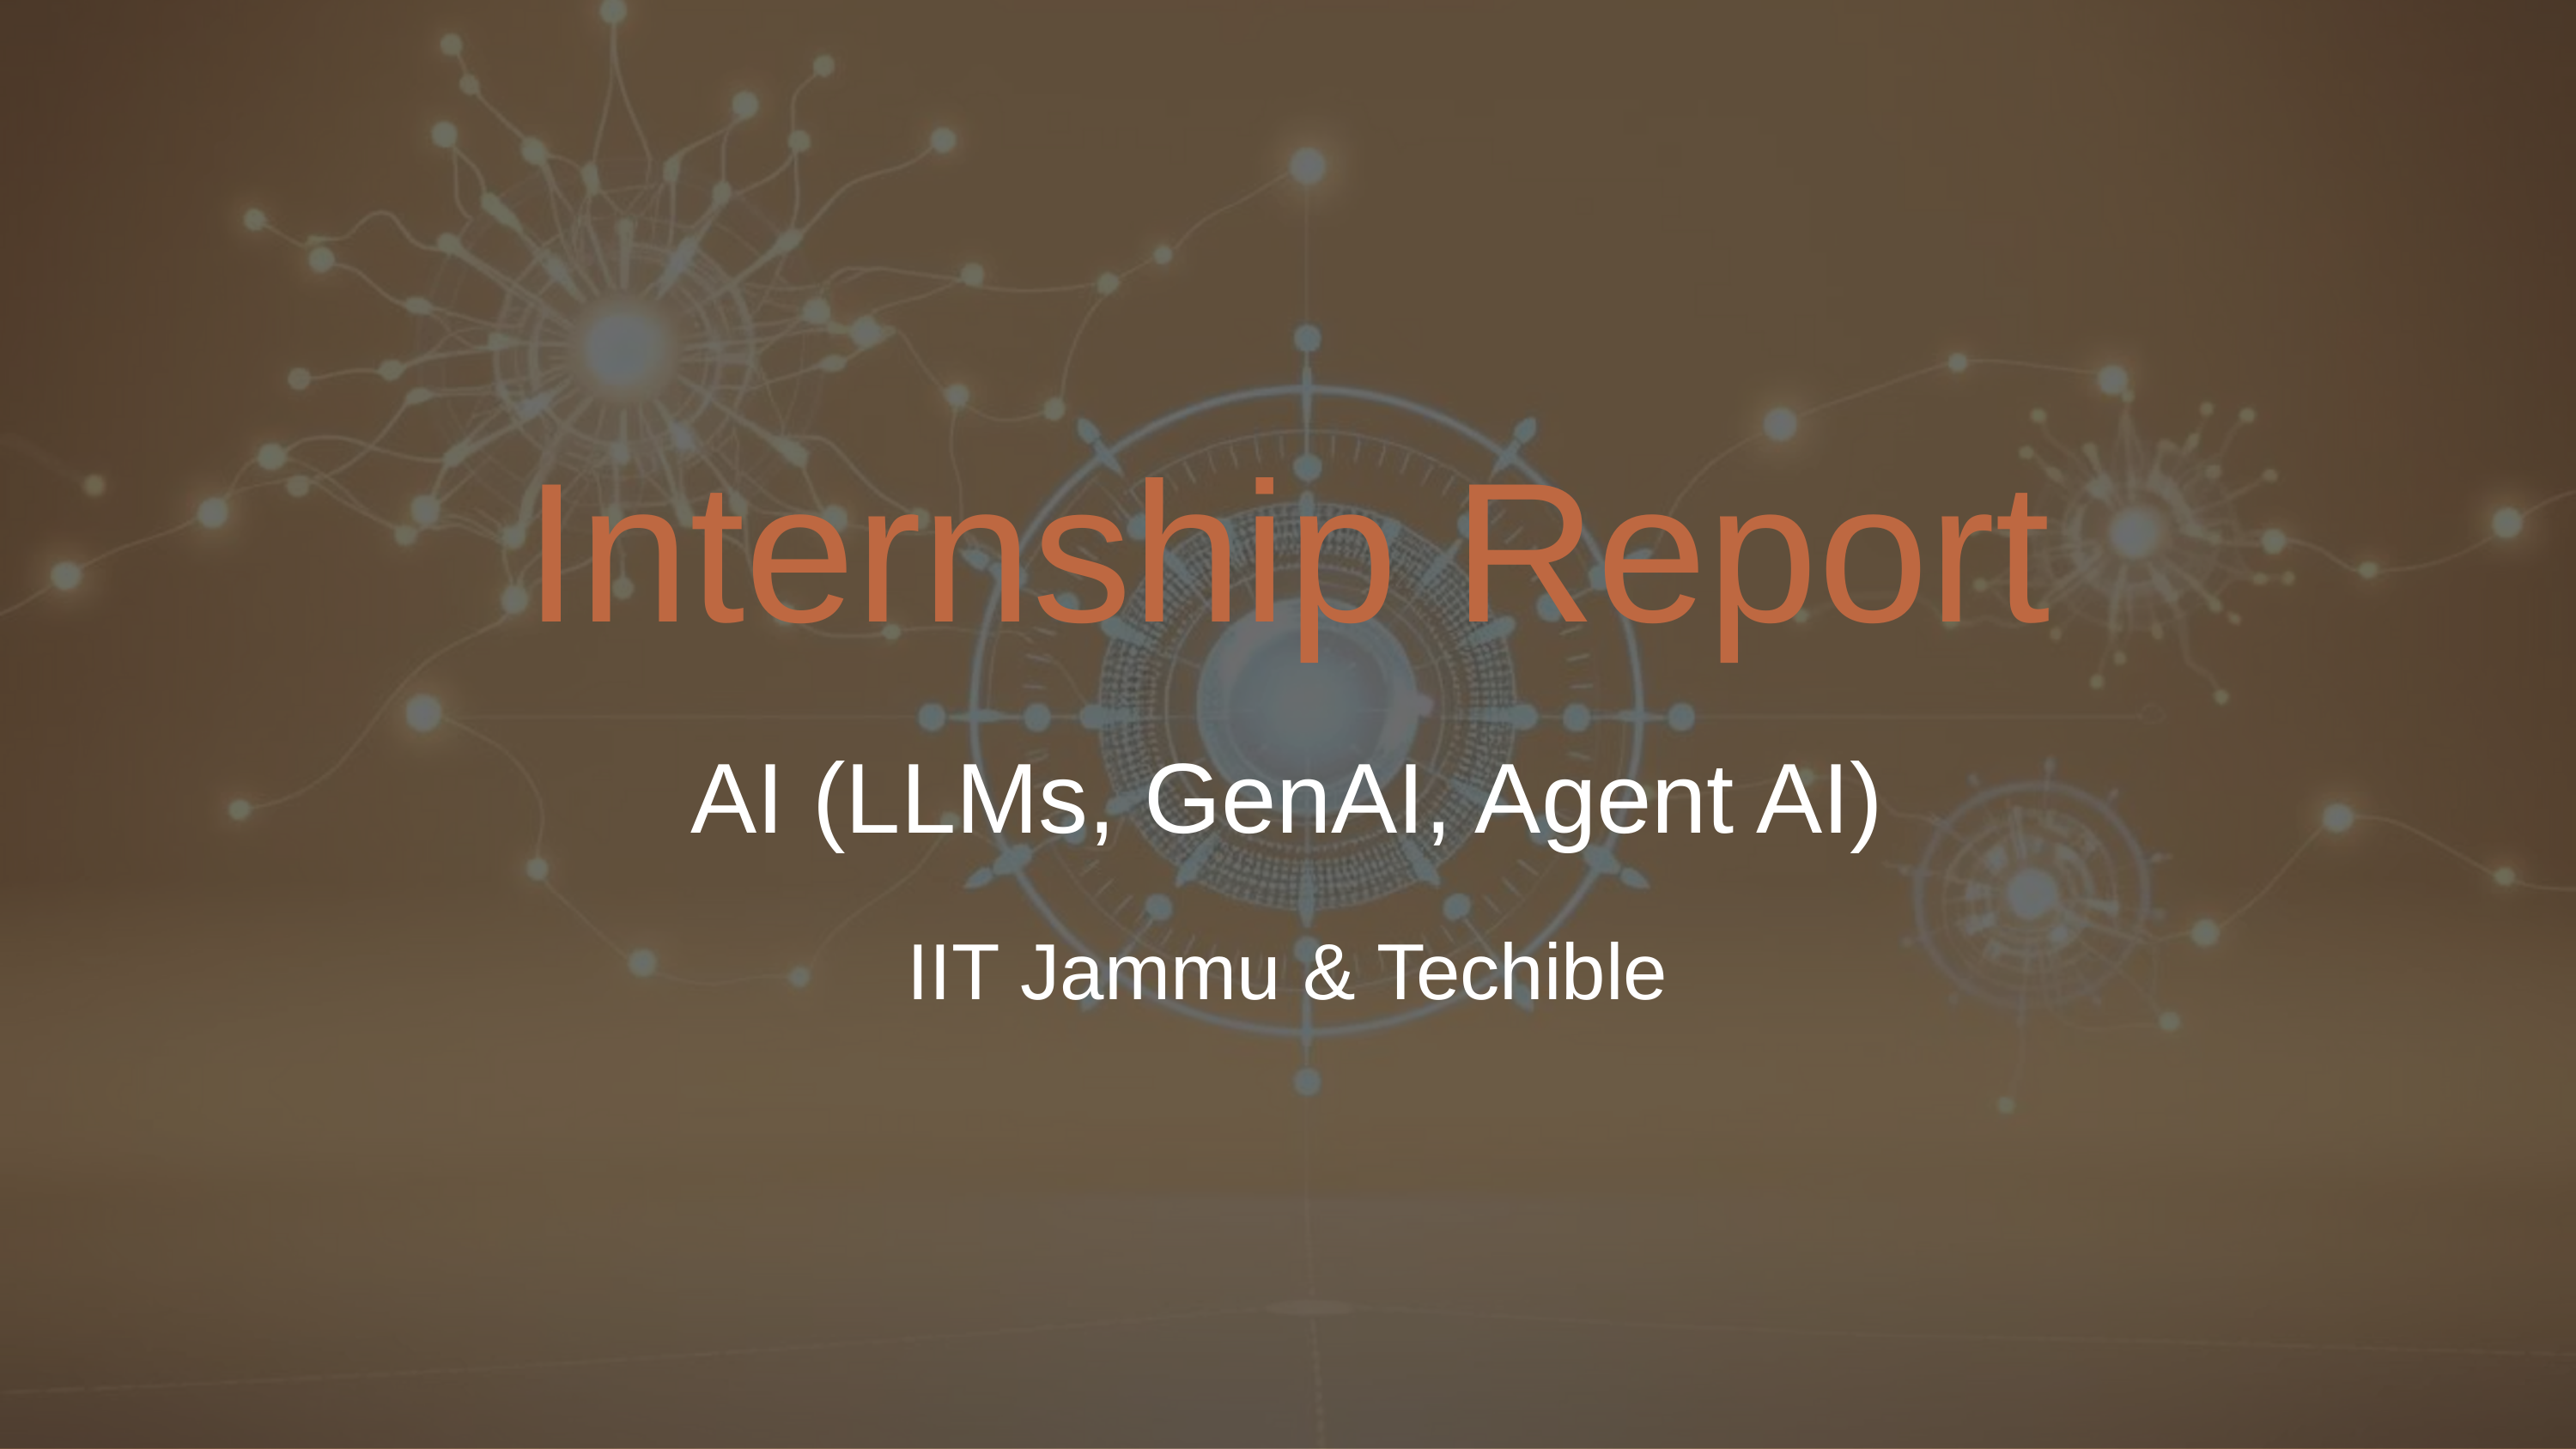

Internship Report
AI (LLMs, GenAI, Agent AI)
IIT Jammu & Techible